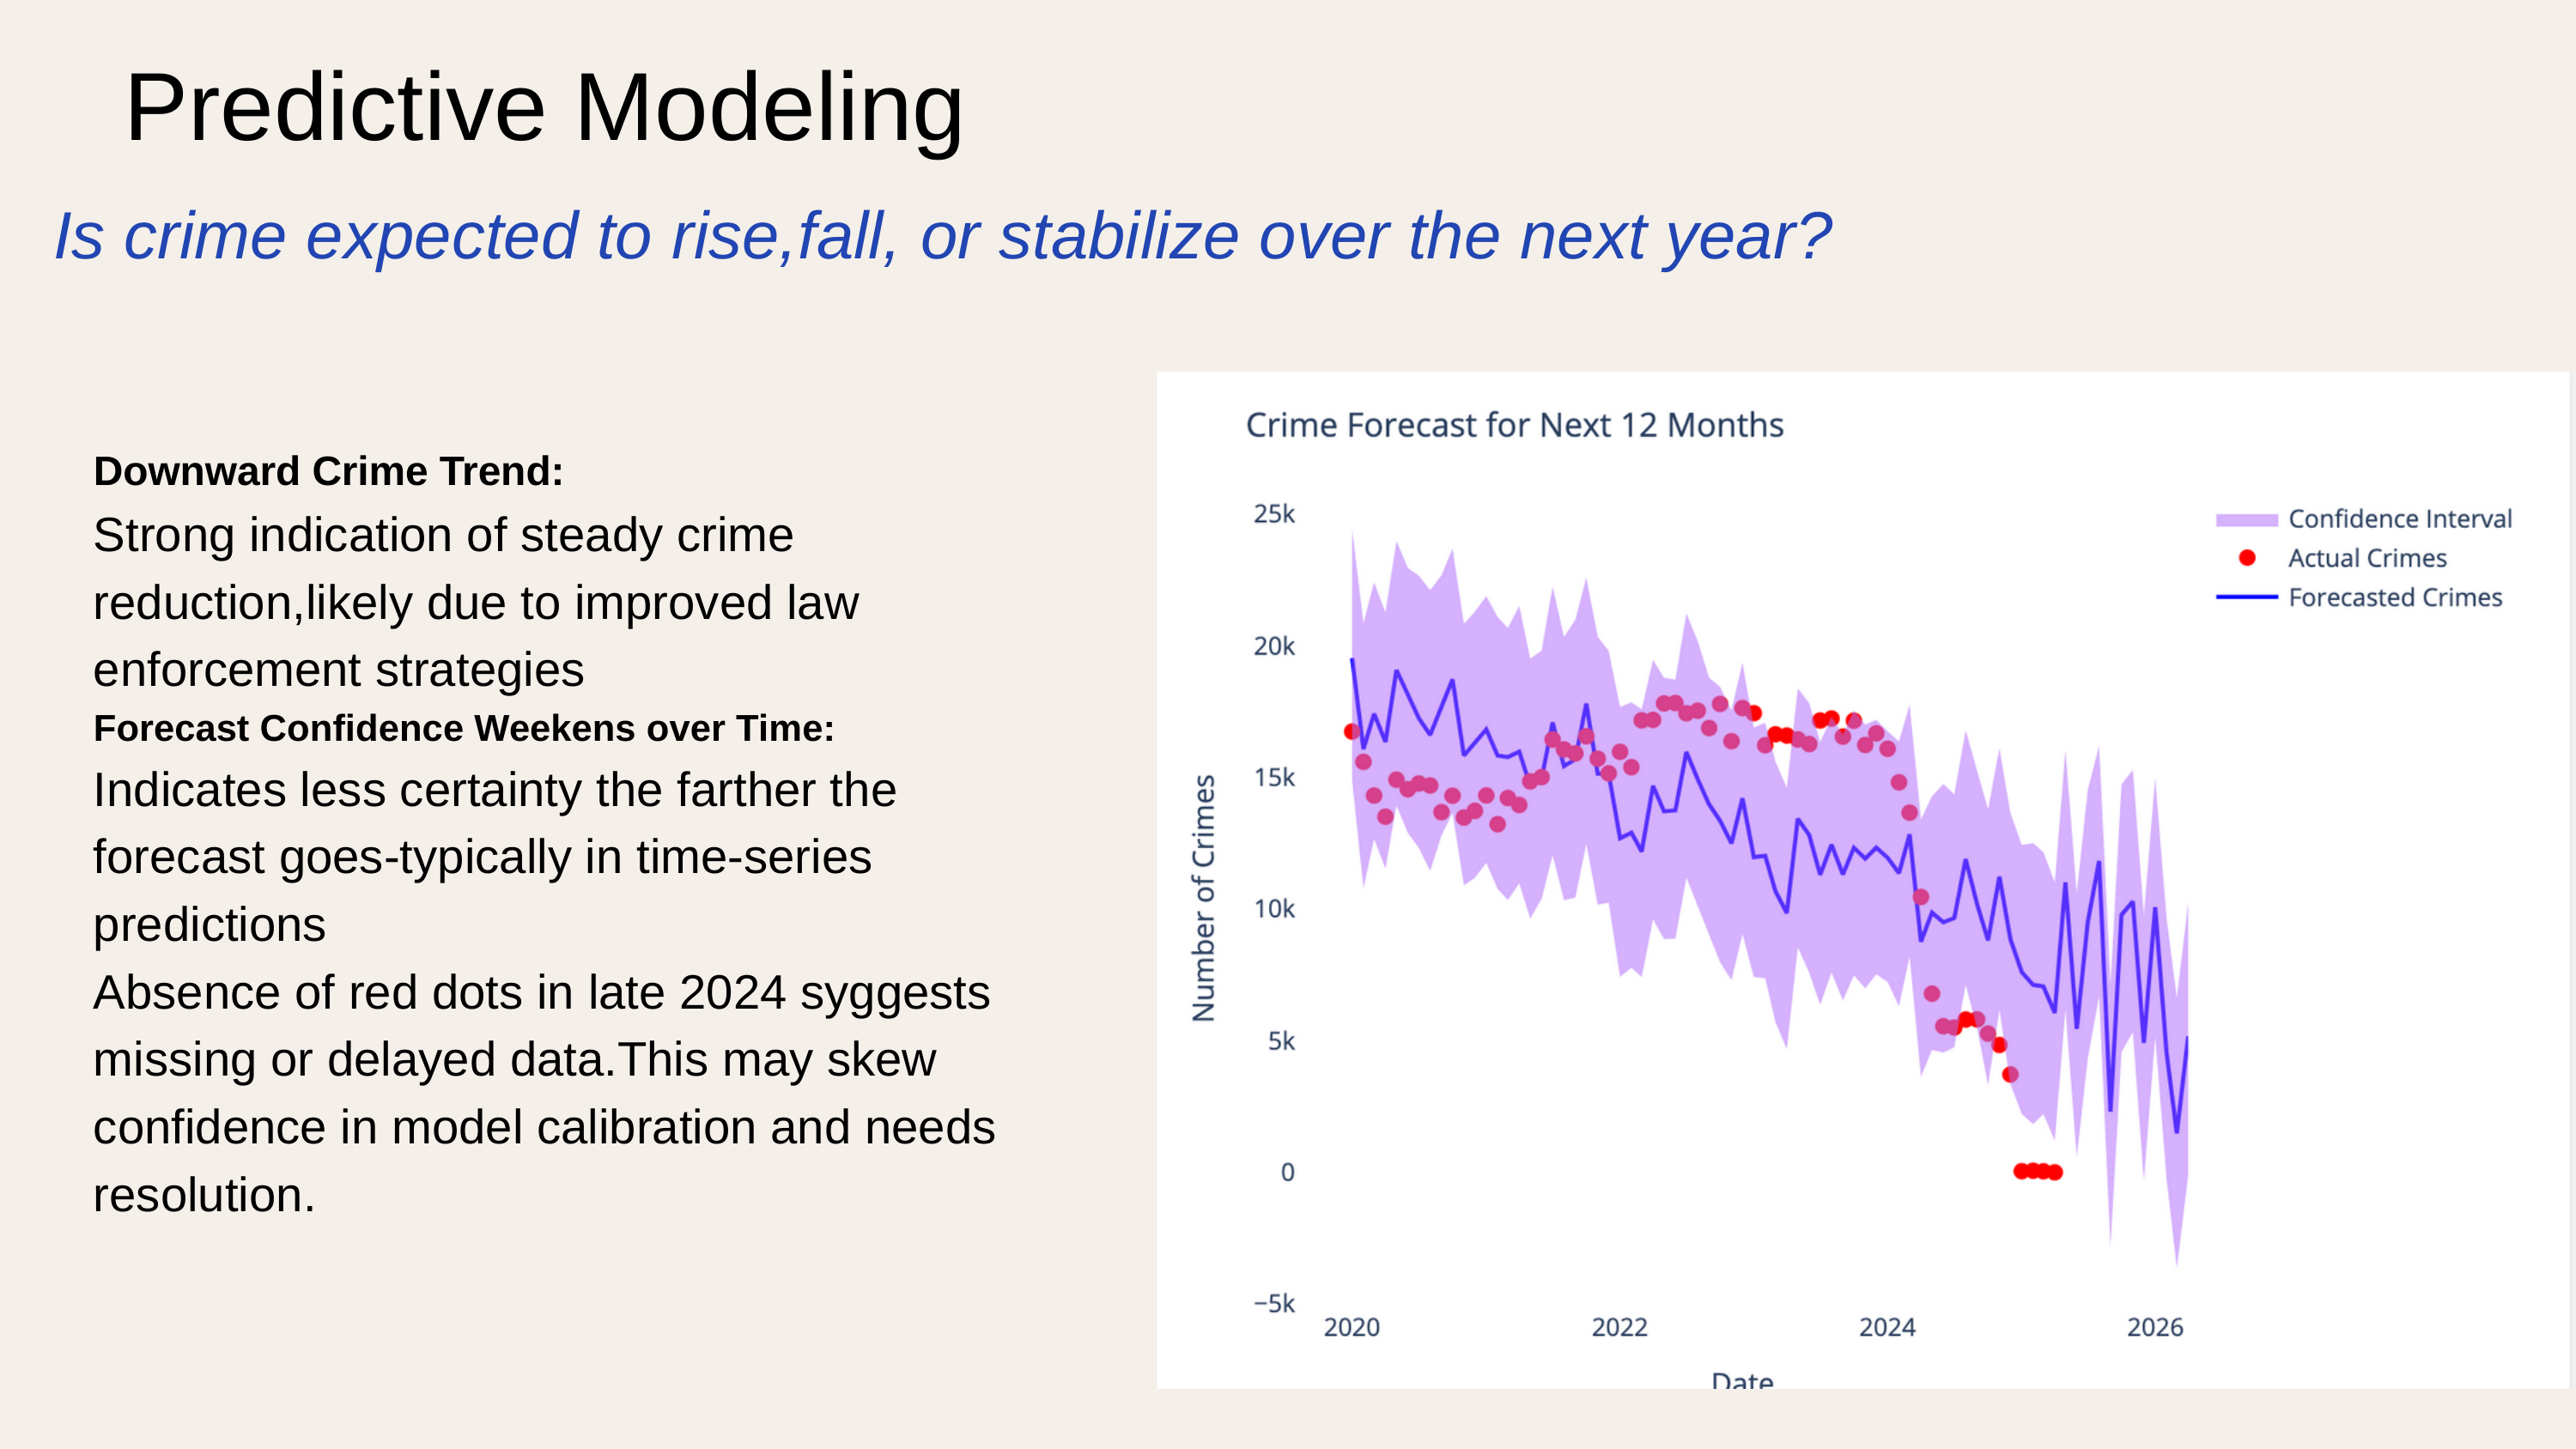

Predictive Modeling
Is crime expected to rise,fall, or stabilize over the next year?

Downward Crime Trend:
Strong indication of steady crime reduction,likely due to improved law enforcement strategies
Forecast Confidence Weekens over Time:
Indicates less certainty the farther the forecast goes-typically in time-series predictions
Absence of red dots in late 2024 syggests missing or delayed data.This may skew confidence in model calibration and needs resolution.